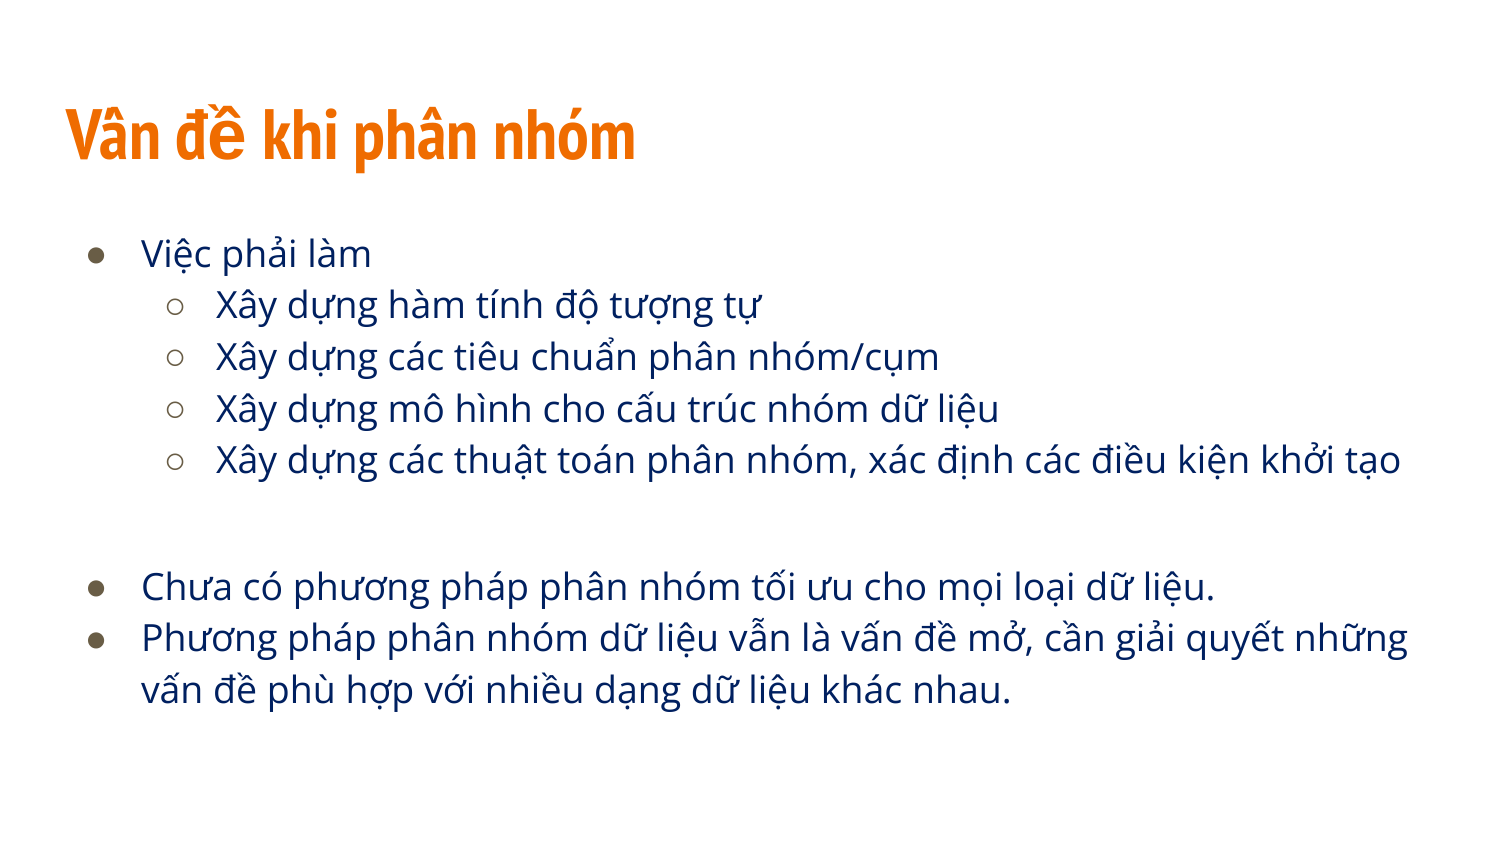

# Vấn đề khi phân nhóm
Việc phải làm
Xây dựng hàm tính độ tượng tự
Xây dựng các tiêu chuẩn phân nhóm/cụm
Xây dựng mô hình cho cấu trúc nhóm dữ liệu
Xây dựng các thuật toán phân nhóm, xác định các điều kiện khởi tạo

Chưa có phương pháp phân nhóm tối ưu cho mọi loại dữ liệu.
Phương pháp phân nhóm dữ liệu vẫn là vấn đề mở, cần giải quyết những vấn đề phù hợp với nhiều dạng dữ liệu khác nhau.